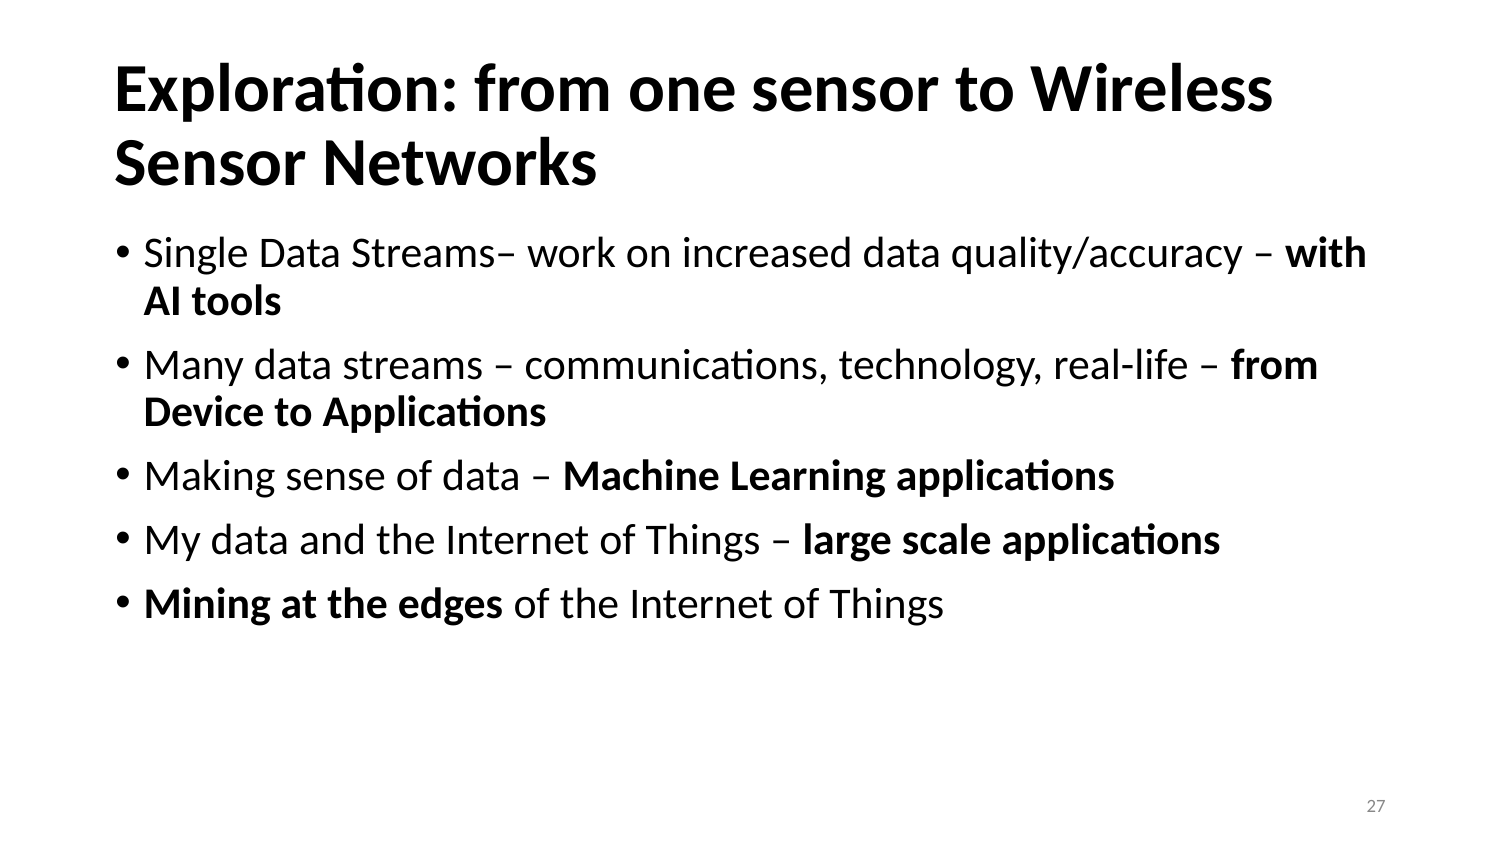

# Exploration: from one sensor to Wireless Sensor Networks
Single Data Streams– work on increased data quality/accuracy – with AI tools
Many data streams – communications, technology, real-life – from Device to Applications
Making sense of data – Machine Learning applications
My data and the Internet of Things – large scale applications
Mining at the edges of the Internet of Things
27